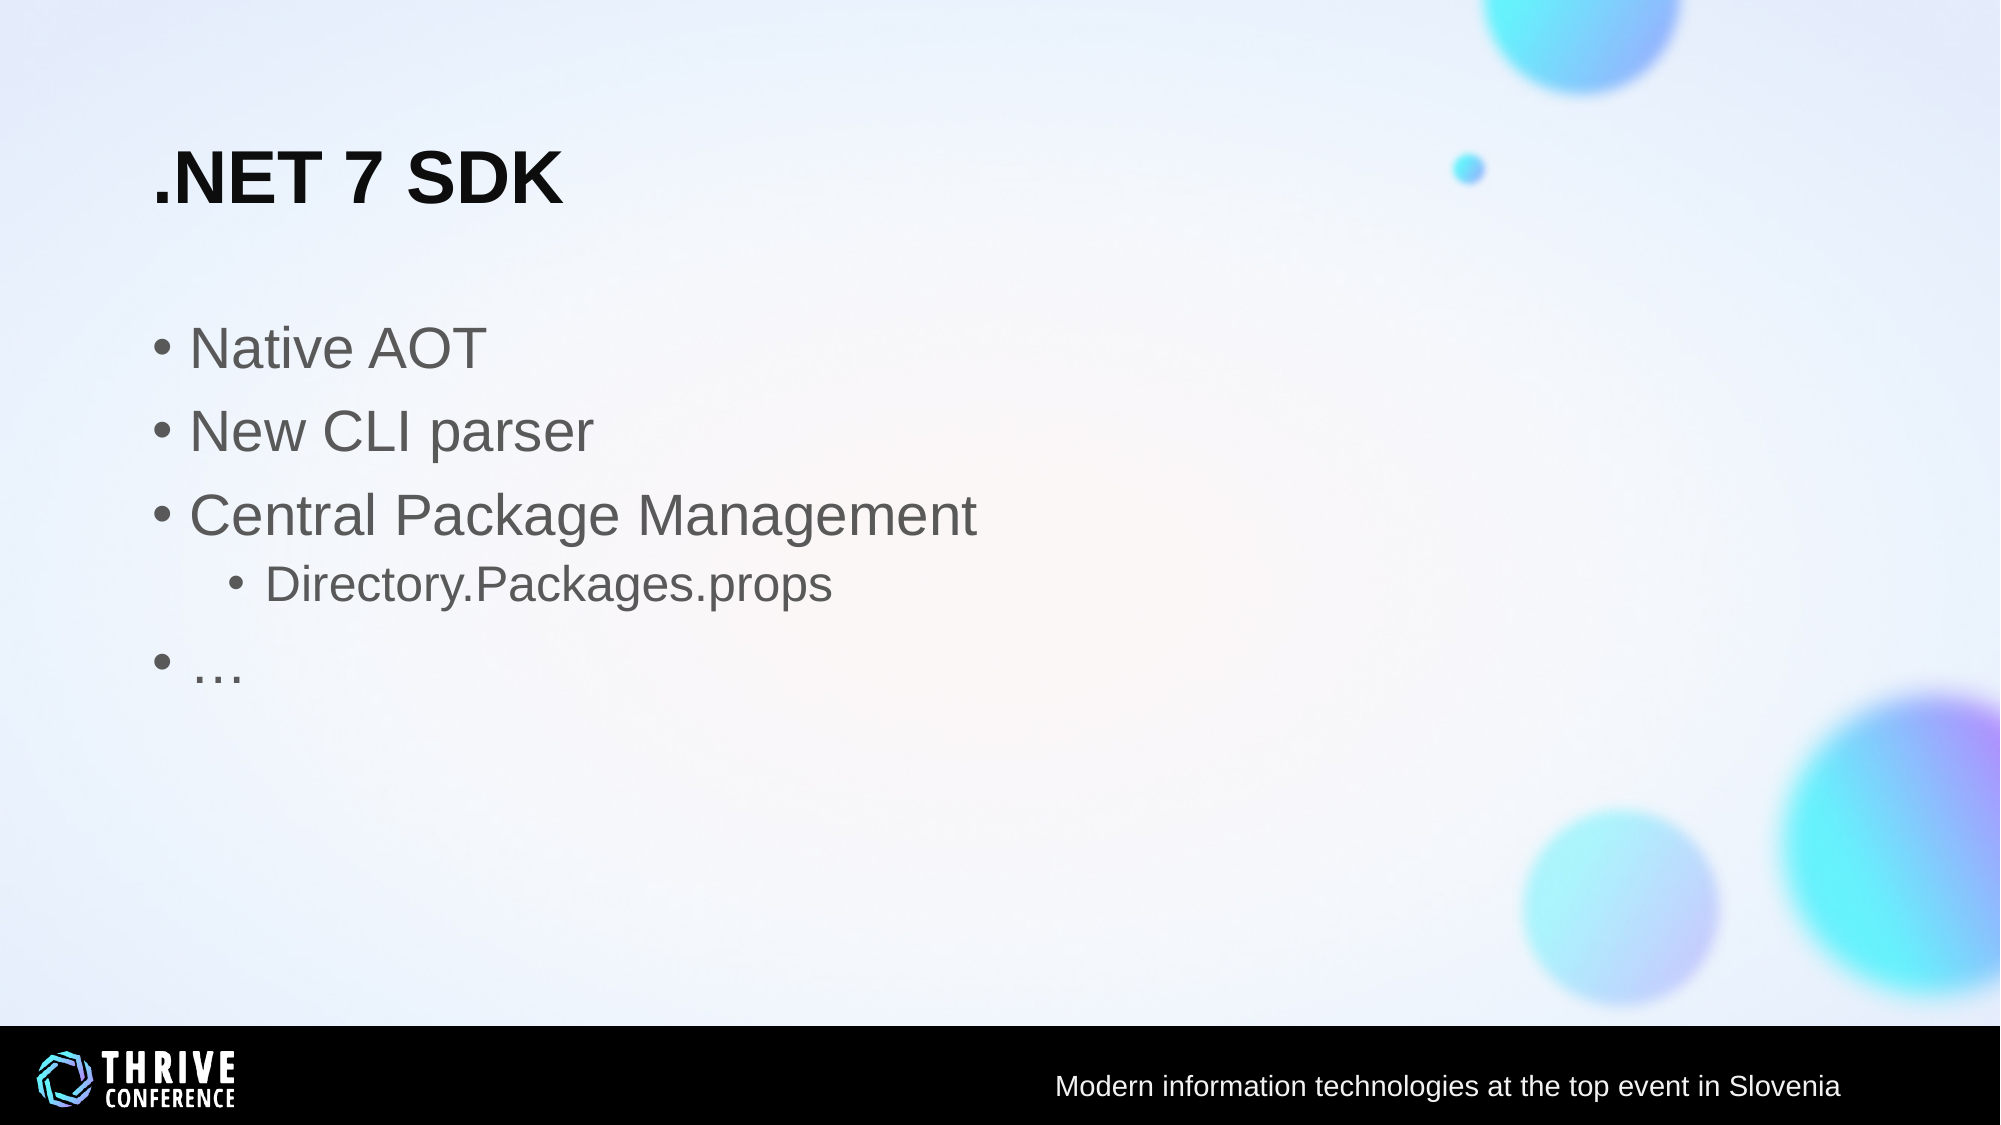

# .NET 7 SDK
Native AOT
New CLI parser
Central Package Management
Directory.Packages.props
…